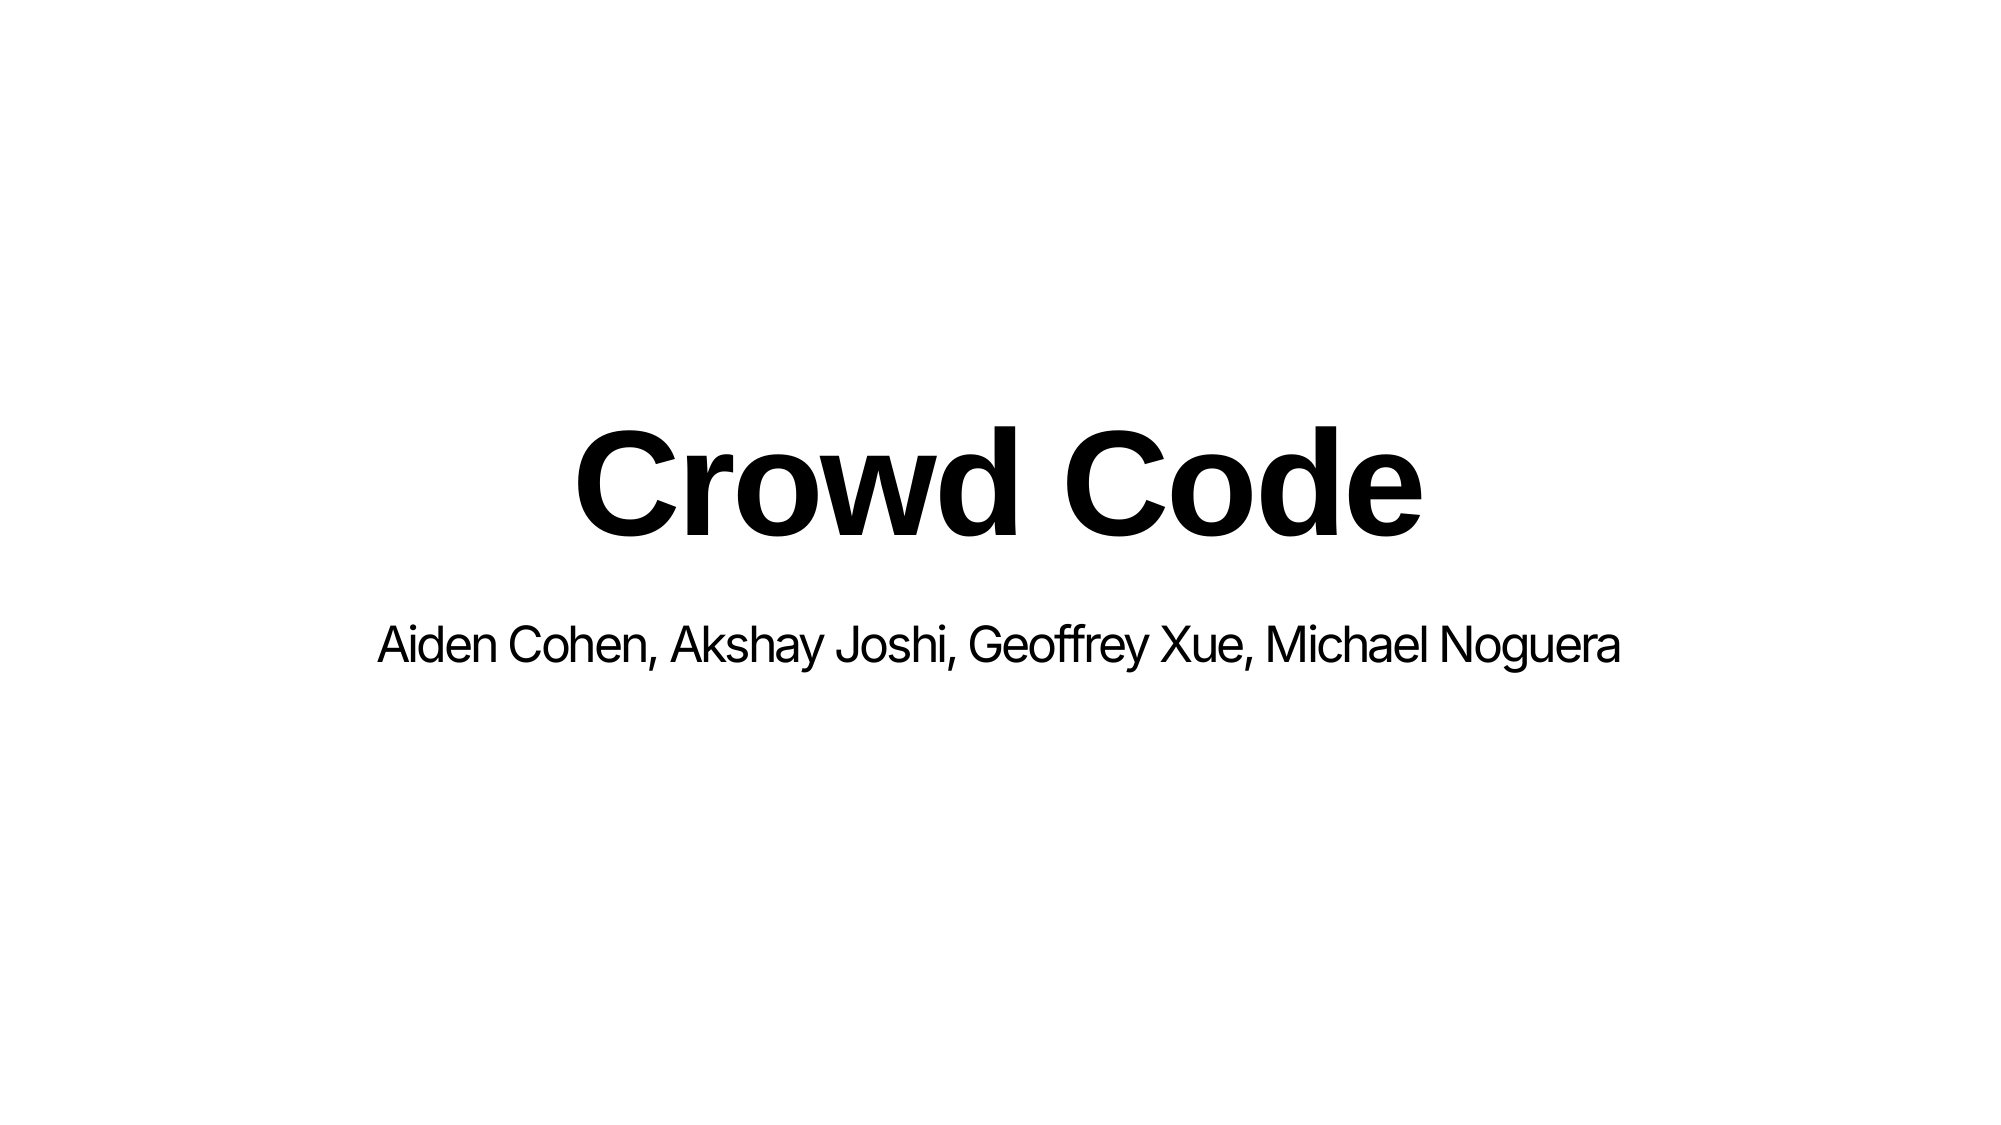

# Crowd Code
Aiden Cohen, Akshay Joshi, Geoffrey Xue, Michael Noguera